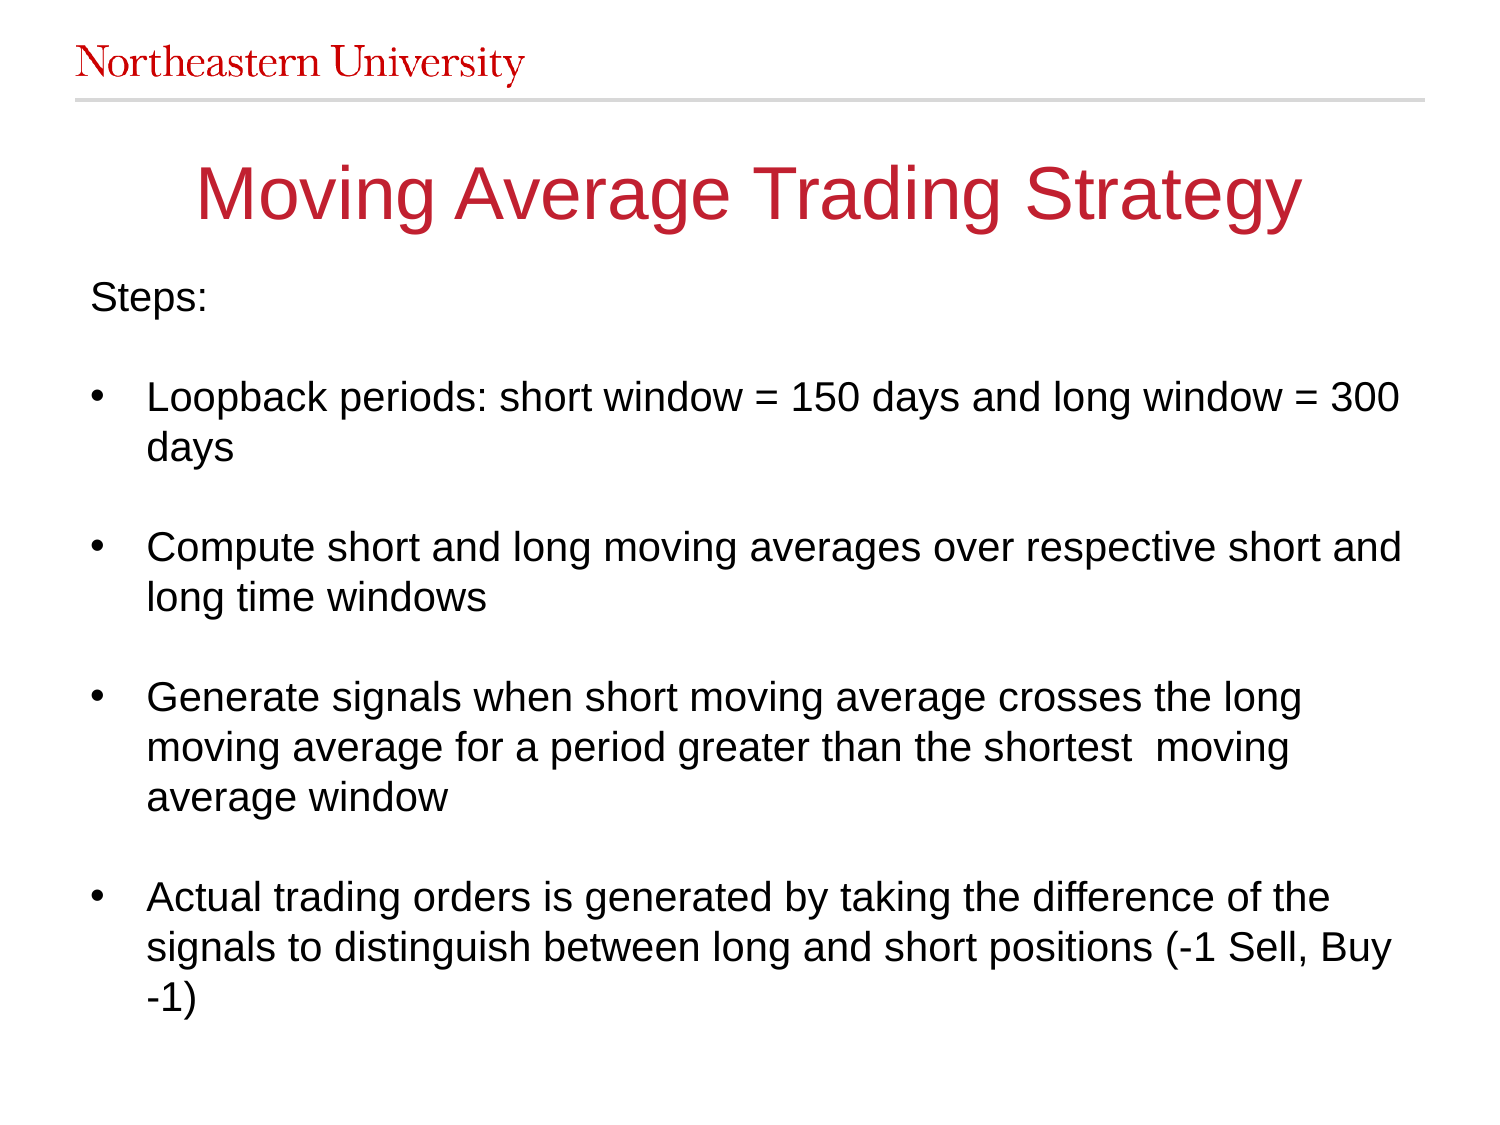

# Moving Average Trading Strategy
Steps:

Loopback periods: short window = 150 days and long window = 300 days

Compute short and long moving averages over respective short and long time windows

Generate signals when short moving average crosses the long moving average for a period greater than the shortest  moving average window

Actual trading orders is generated by taking the difference of the signals to distinguish between long and short positions (-1 Sell, Buy -1)